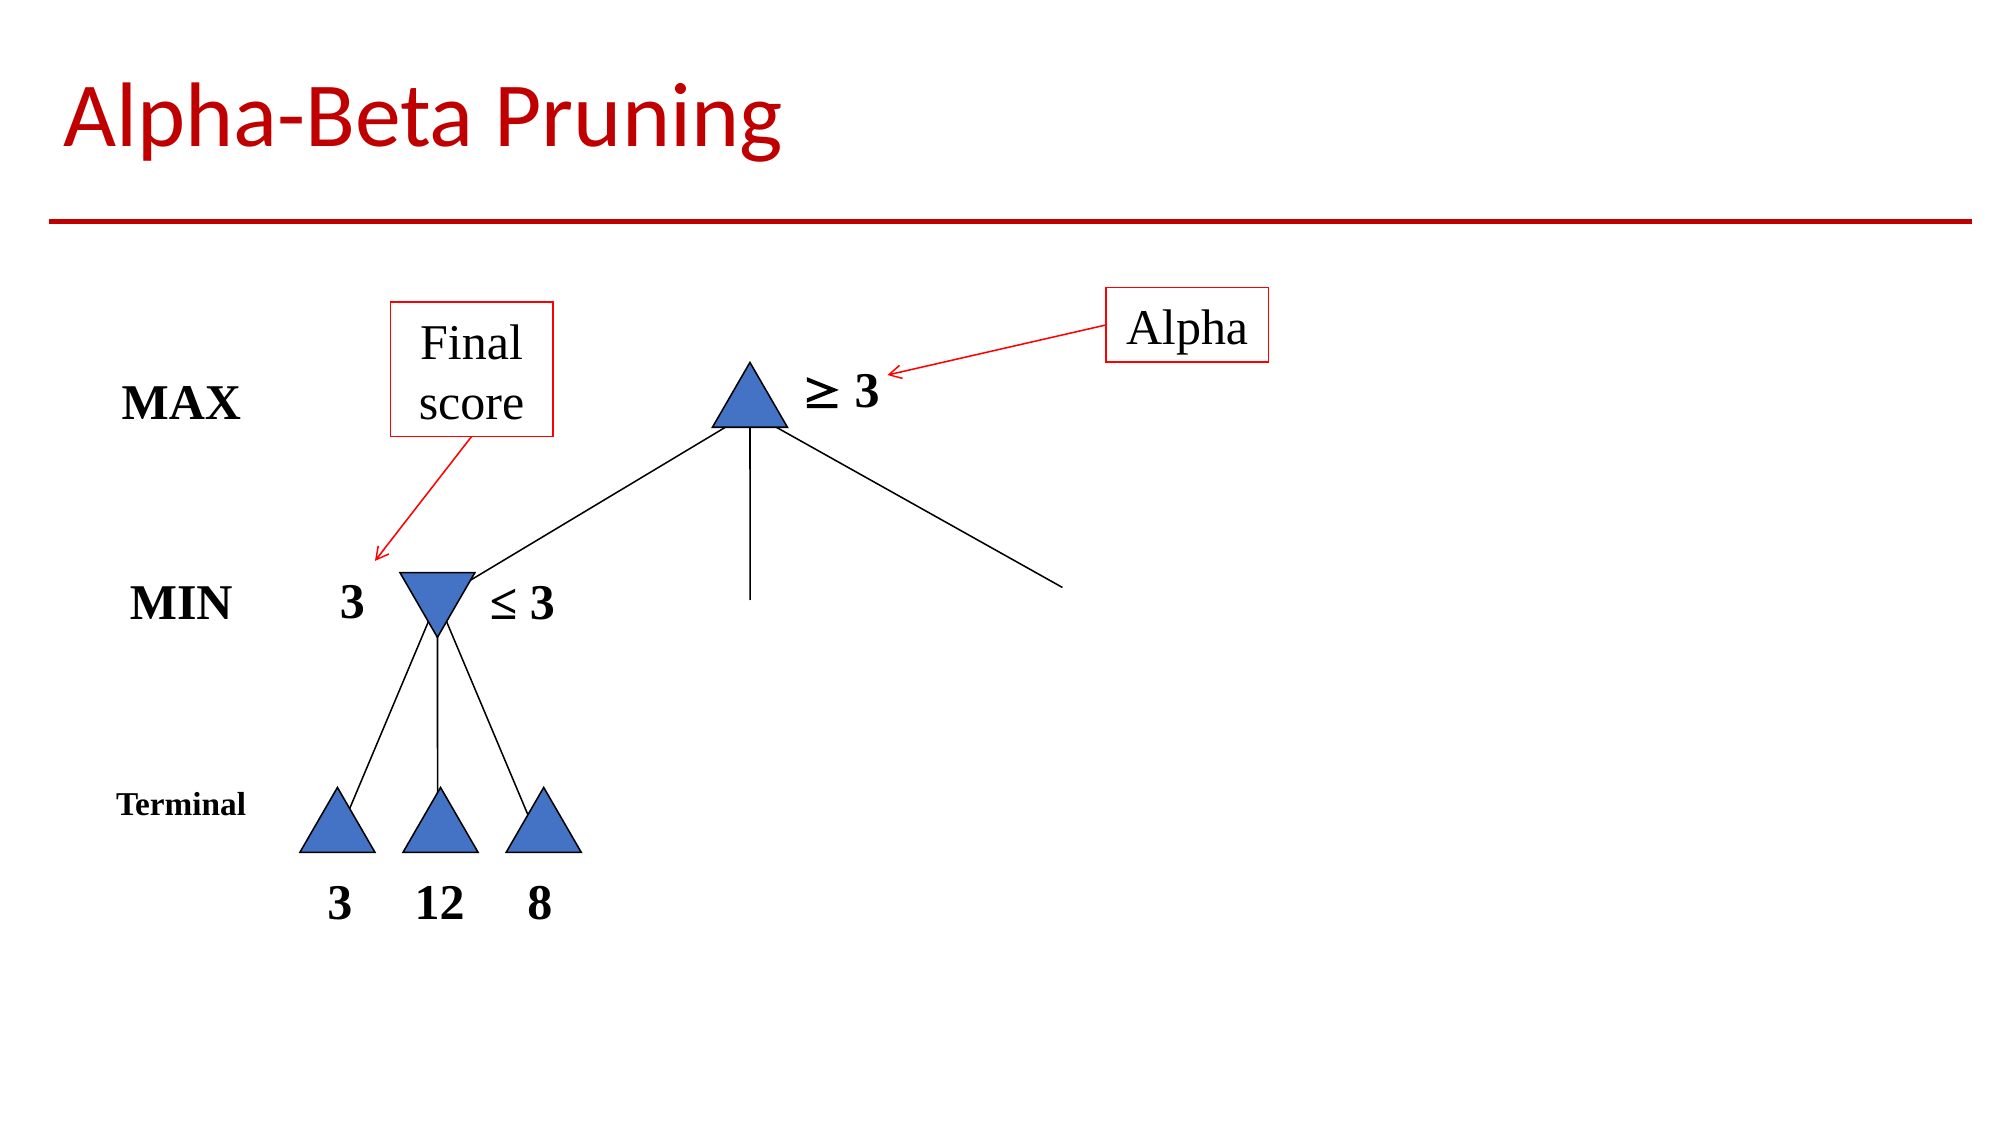

# Alpha-Beta Pruning
Alpha
Final score
≥ 3
MAX

3
MIN
≤ 3

Terminal

3
12
8